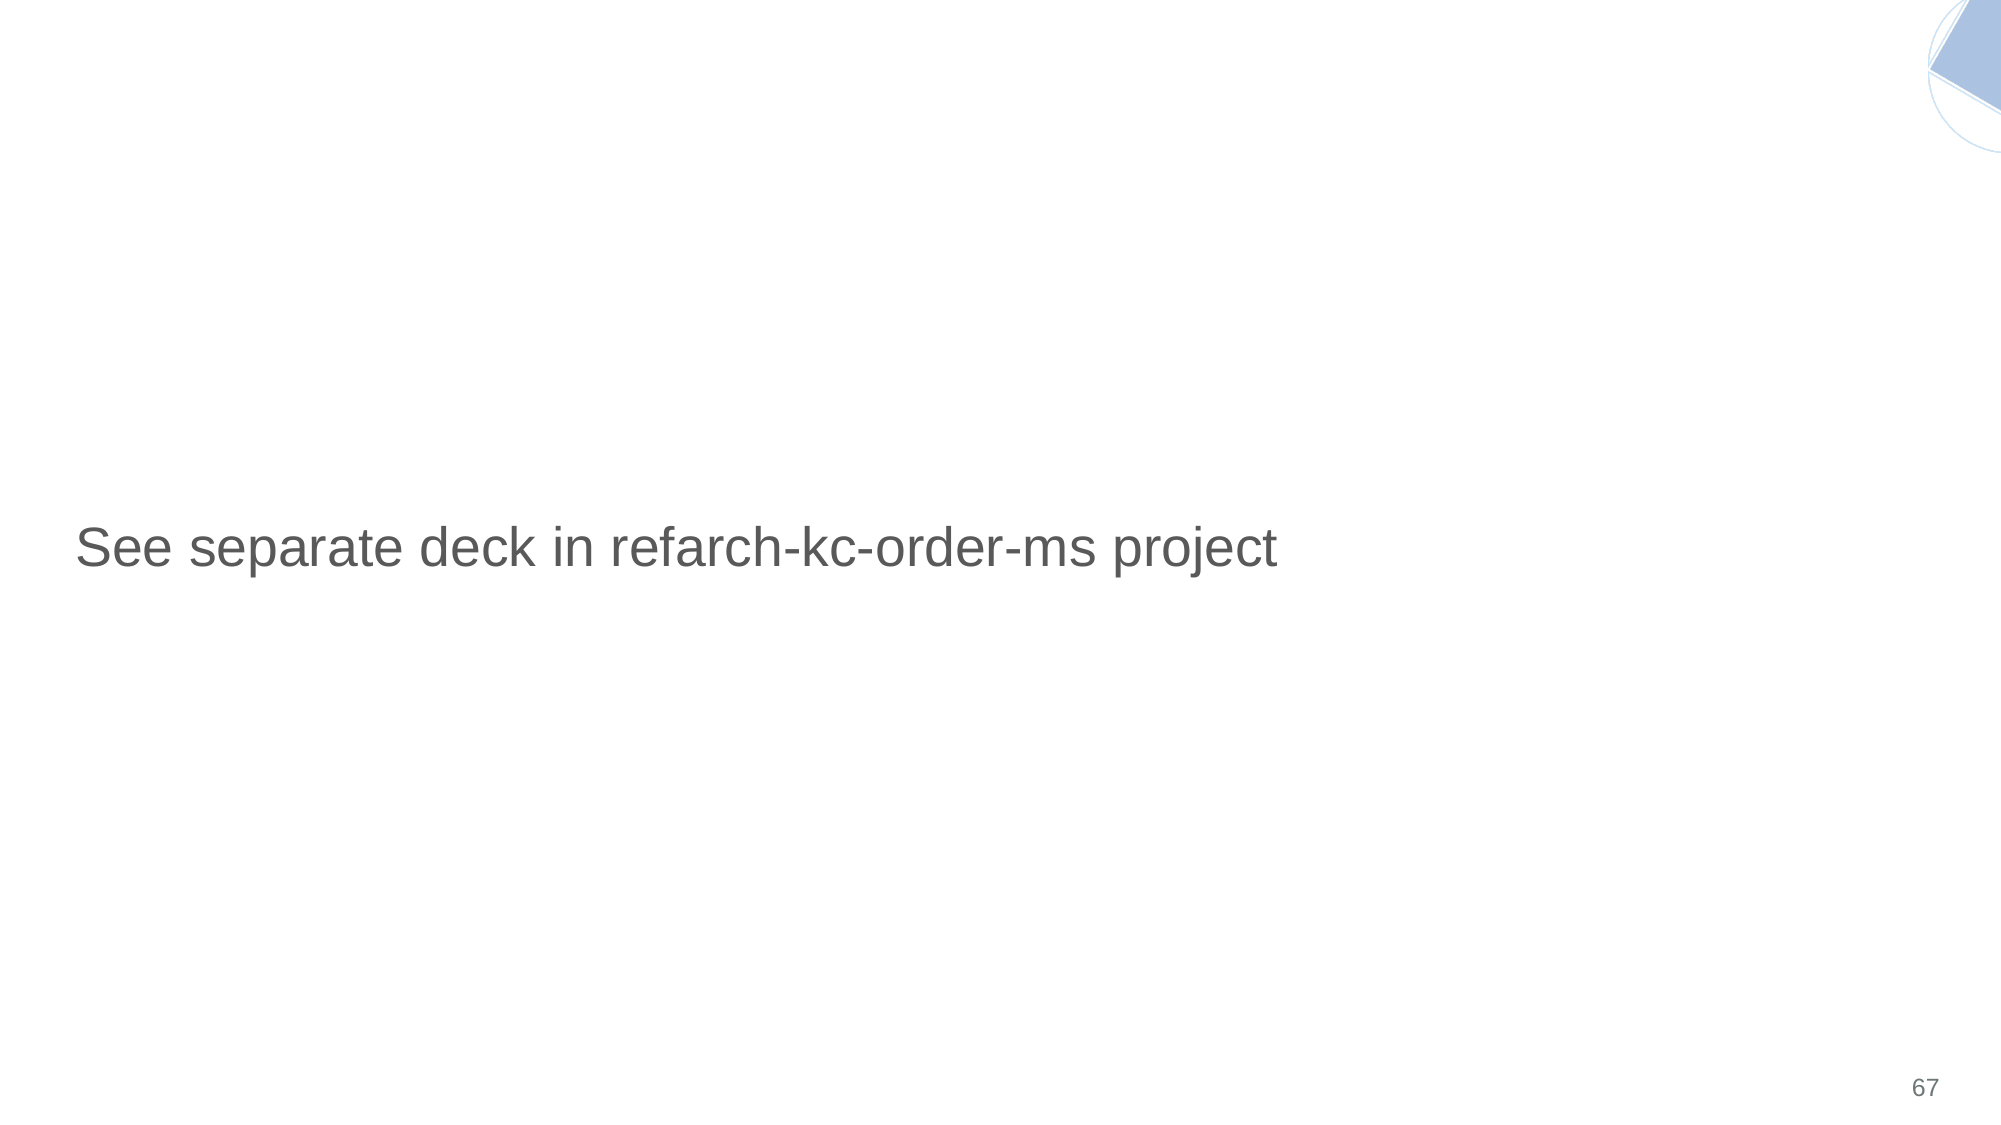

#

See separate deck in refarch-kc-order-ms project
67